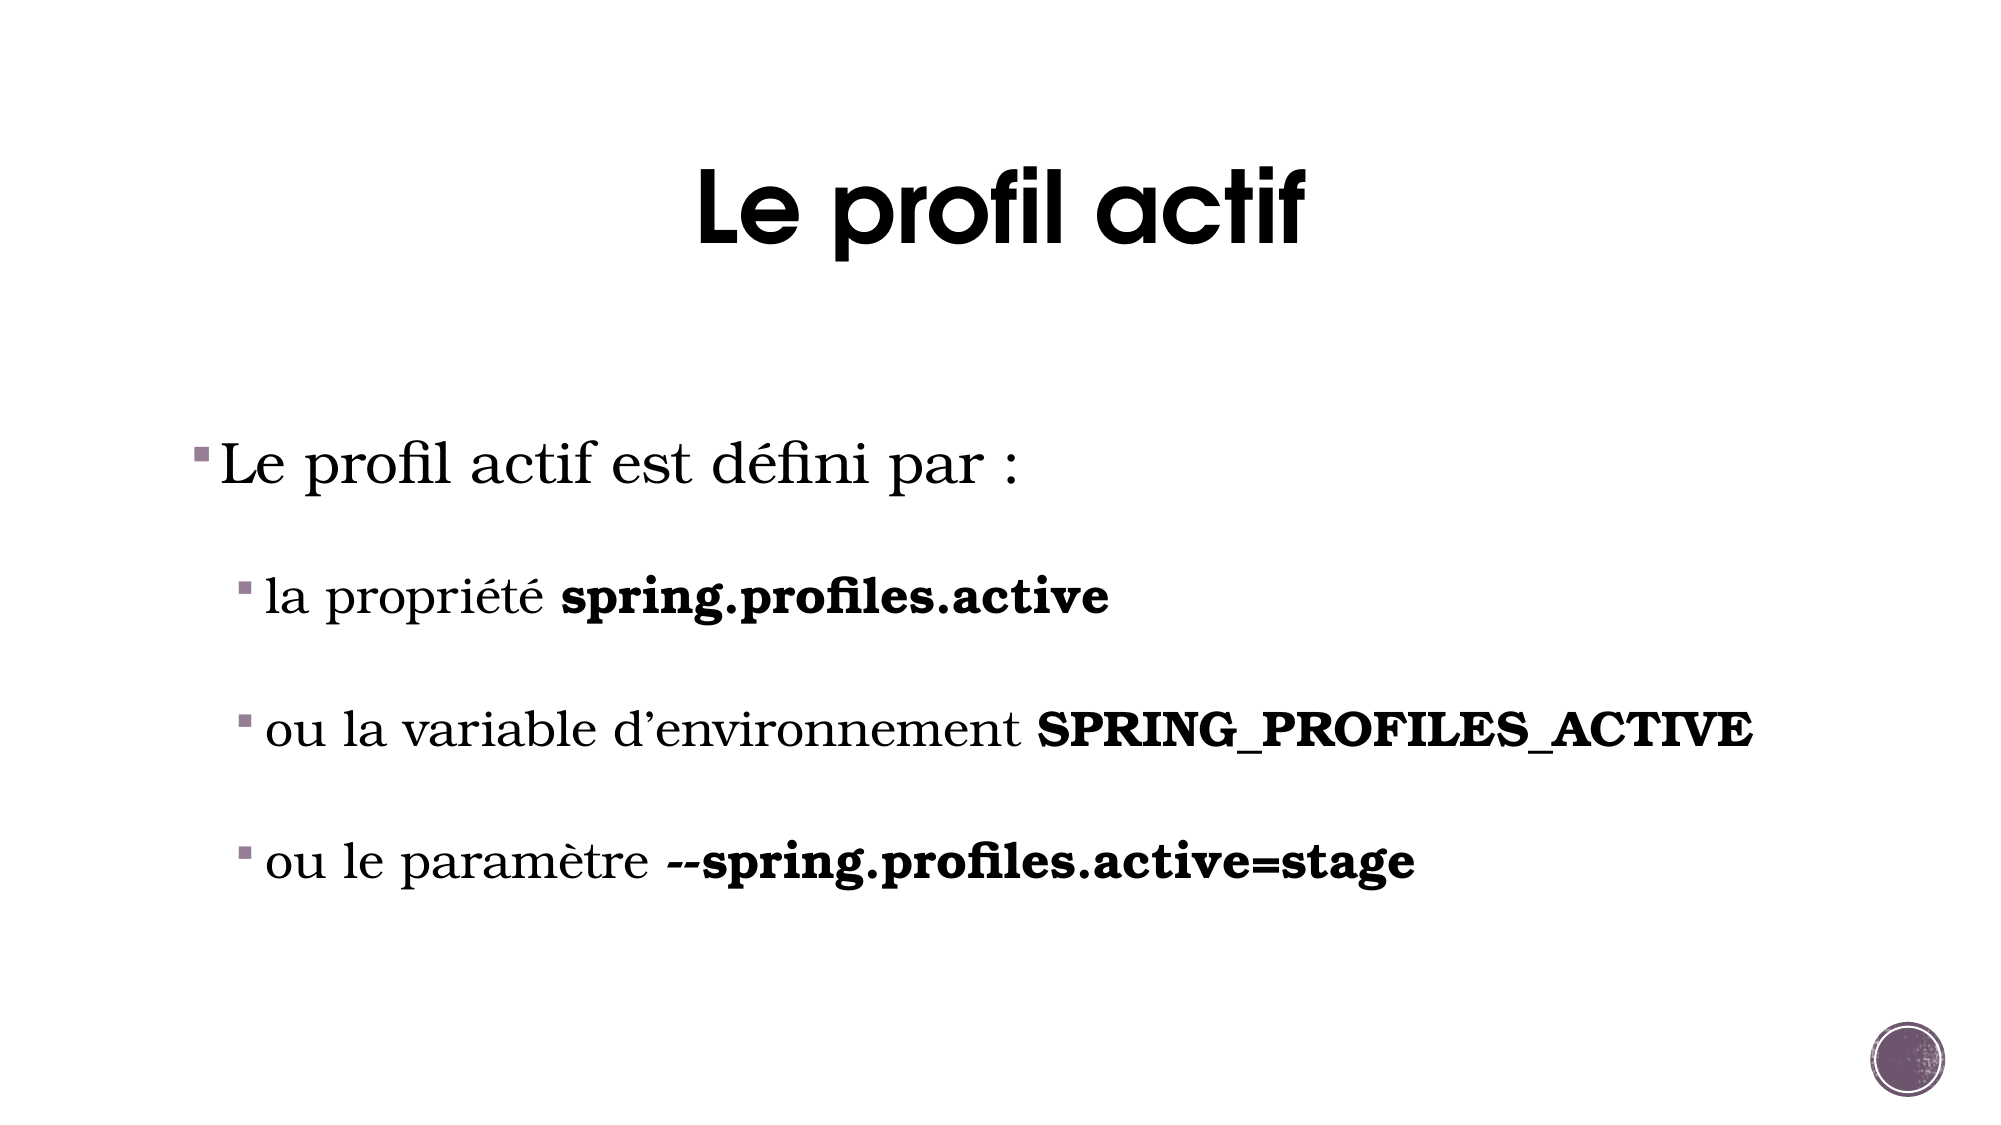

# Le profil actif
Le profil actif est défini par :
la propriété spring.profiles.active
ou la variable d’environnement SPRING_PROFILES_ACTIVE
ou le paramètre --spring.profiles.active=stage